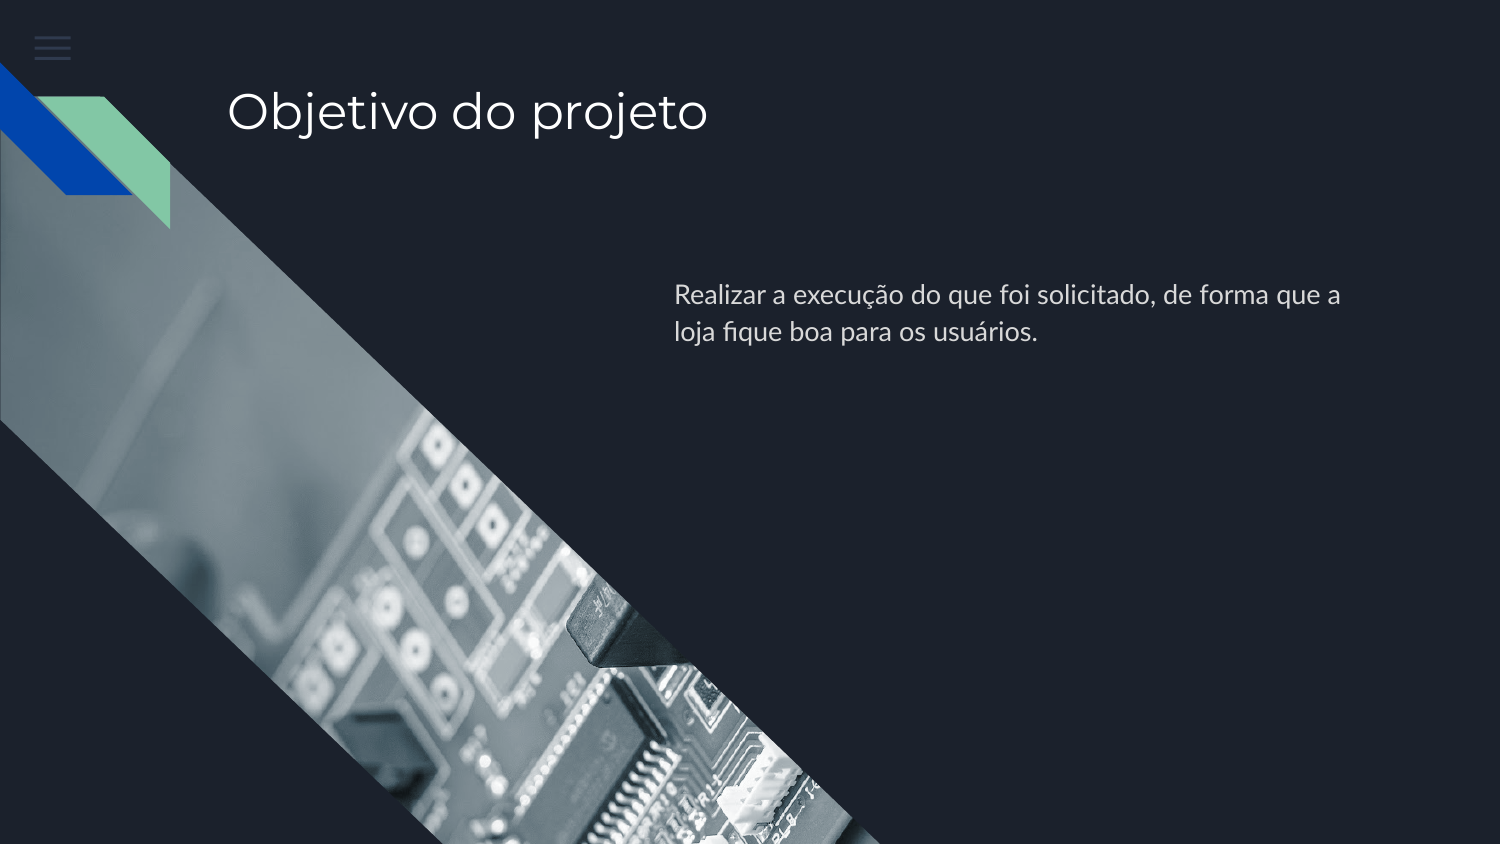

# Objetivo do projeto
Realizar a execução do que foi solicitado, de forma que a loja fique boa para os usuários.